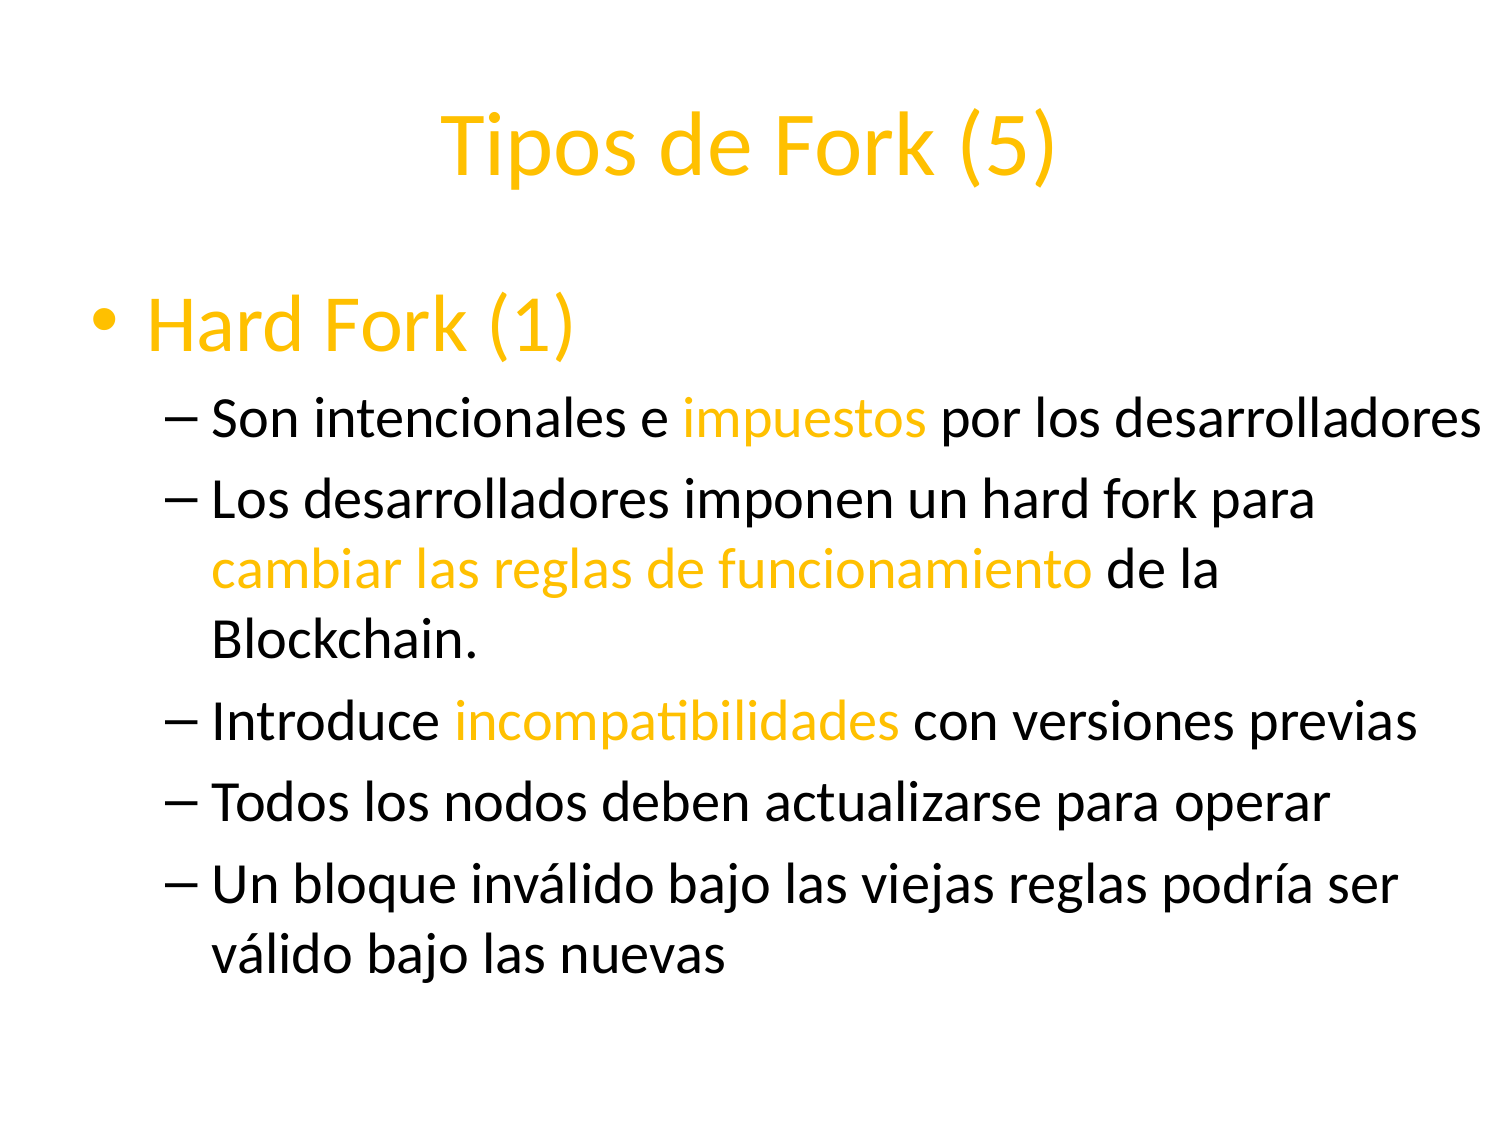

# Tipos de Fork (5)
Hard Fork (1)
Son intencionales e impuestos por los desarrolladores
Los desarrolladores imponen un hard fork para cambiar las reglas de funcionamiento de la Blockchain.
Introduce incompatibilidades con versiones previas
Todos los nodos deben actualizarse para operar
Un bloque inválido bajo las viejas reglas podría ser válido bajo las nuevas